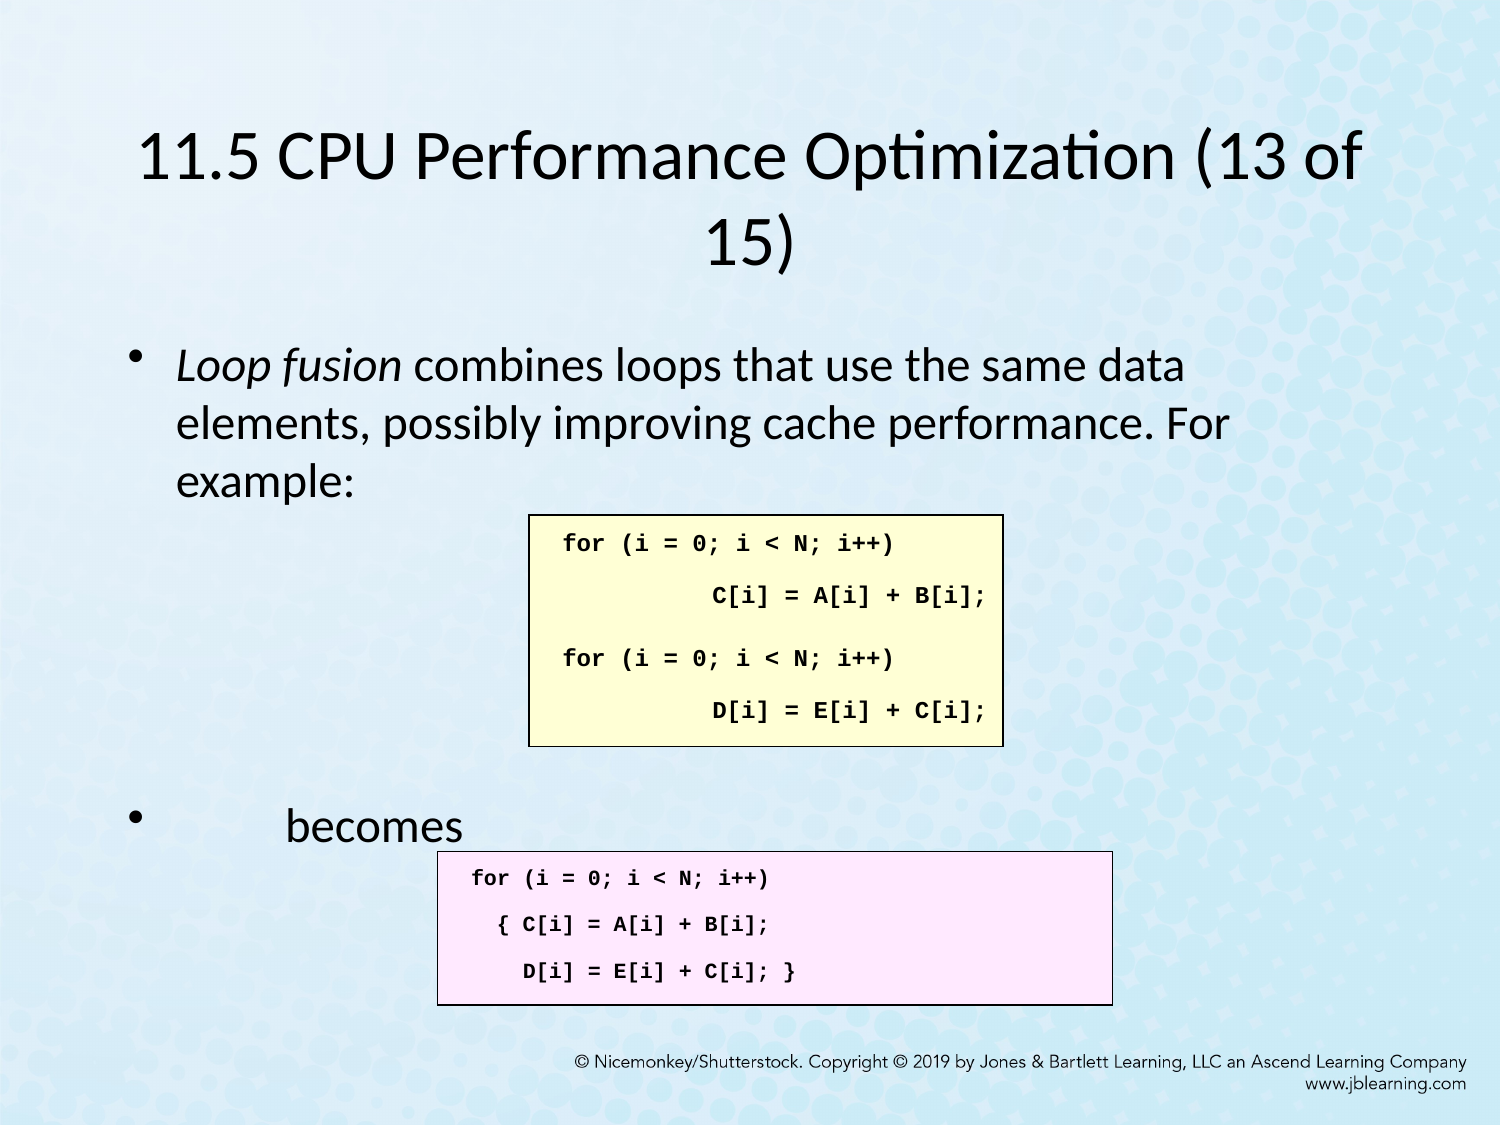

# 11.5 CPU Performance Optimization (13 of 15)
Loop fusion combines loops that use the same data elements, possibly improving cache performance. For example:

	becomes
for (i = 0; i < N; i++)
	C[i] = A[i] + B[i];
for (i = 0; i < N; i++)
	D[i] = E[i] + C[i];
for (i = 0; i < N; i++)
  { C[i] = A[i] + B[i];
    D[i] = E[i] + C[i]; }